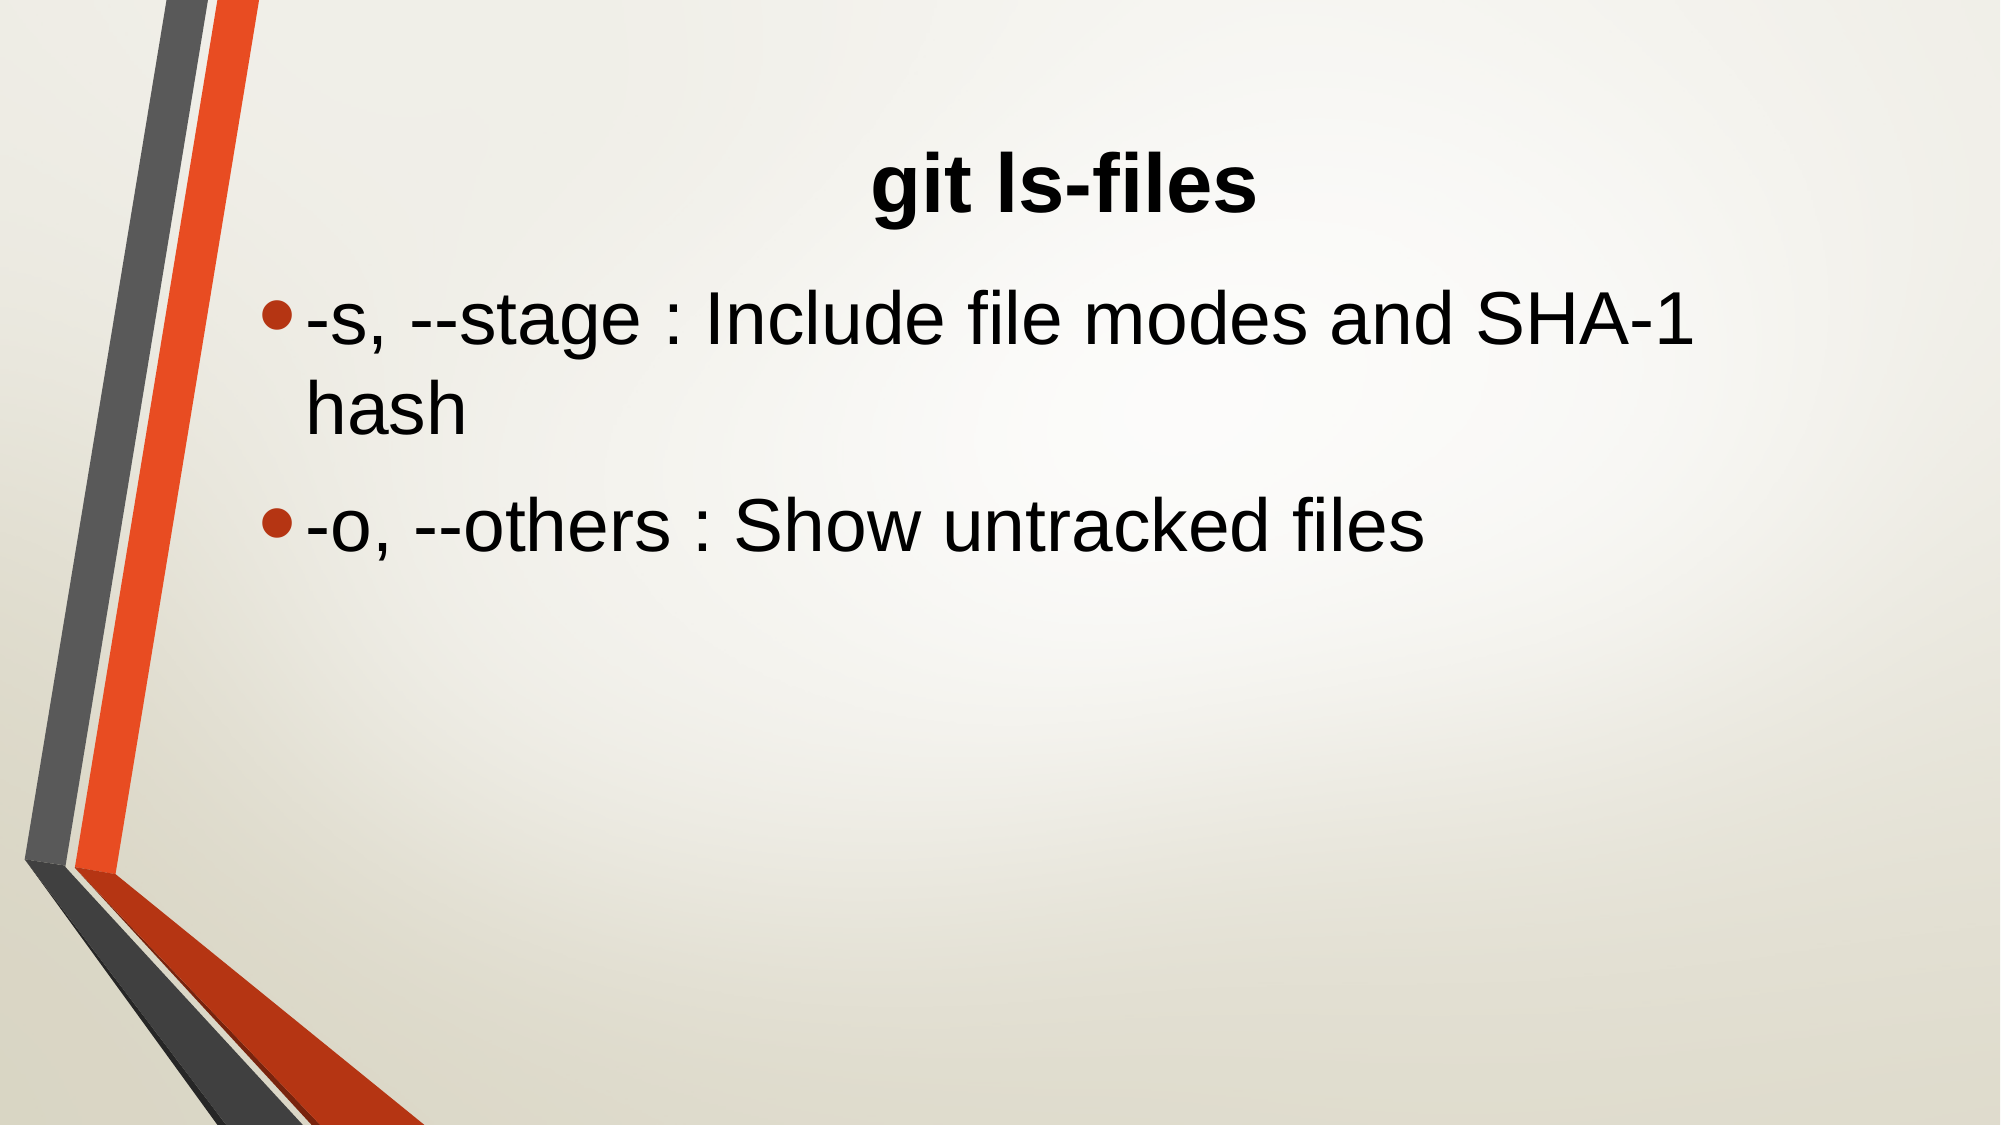

# git ls-files
-s, --stage : Include file modes and SHA-1 hash
-o, --others : Show untracked files